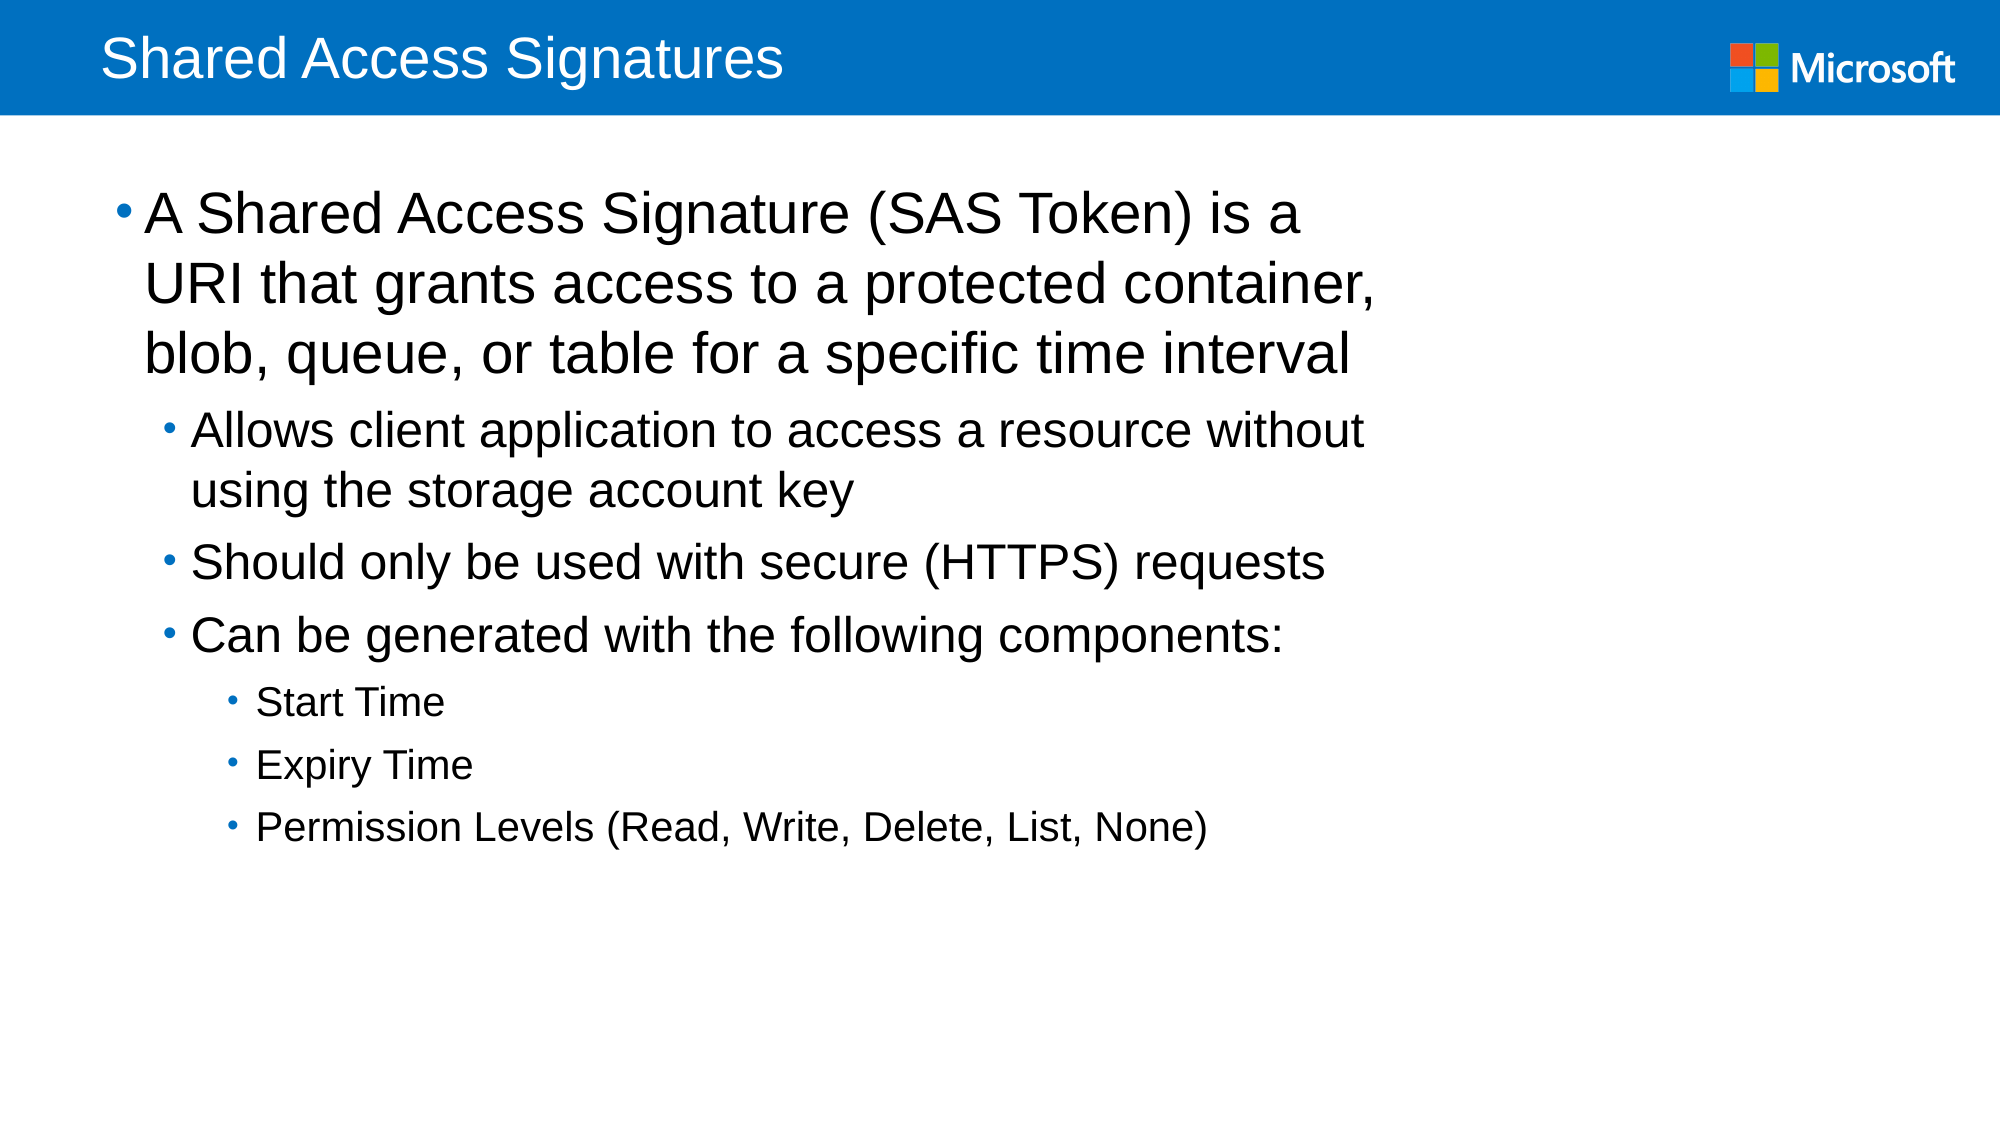

# Shared Access Signatures
A Shared Access Signature (SAS Token) is a URI that grants access to a protected container, blob, queue, or table for a specific time interval
Allows client application to access a resource without using the storage account key
Should only be used with secure (HTTPS) requests
Can be generated with the following components:
Start Time
Expiry Time
Permission Levels (Read, Write, Delete, List, None)